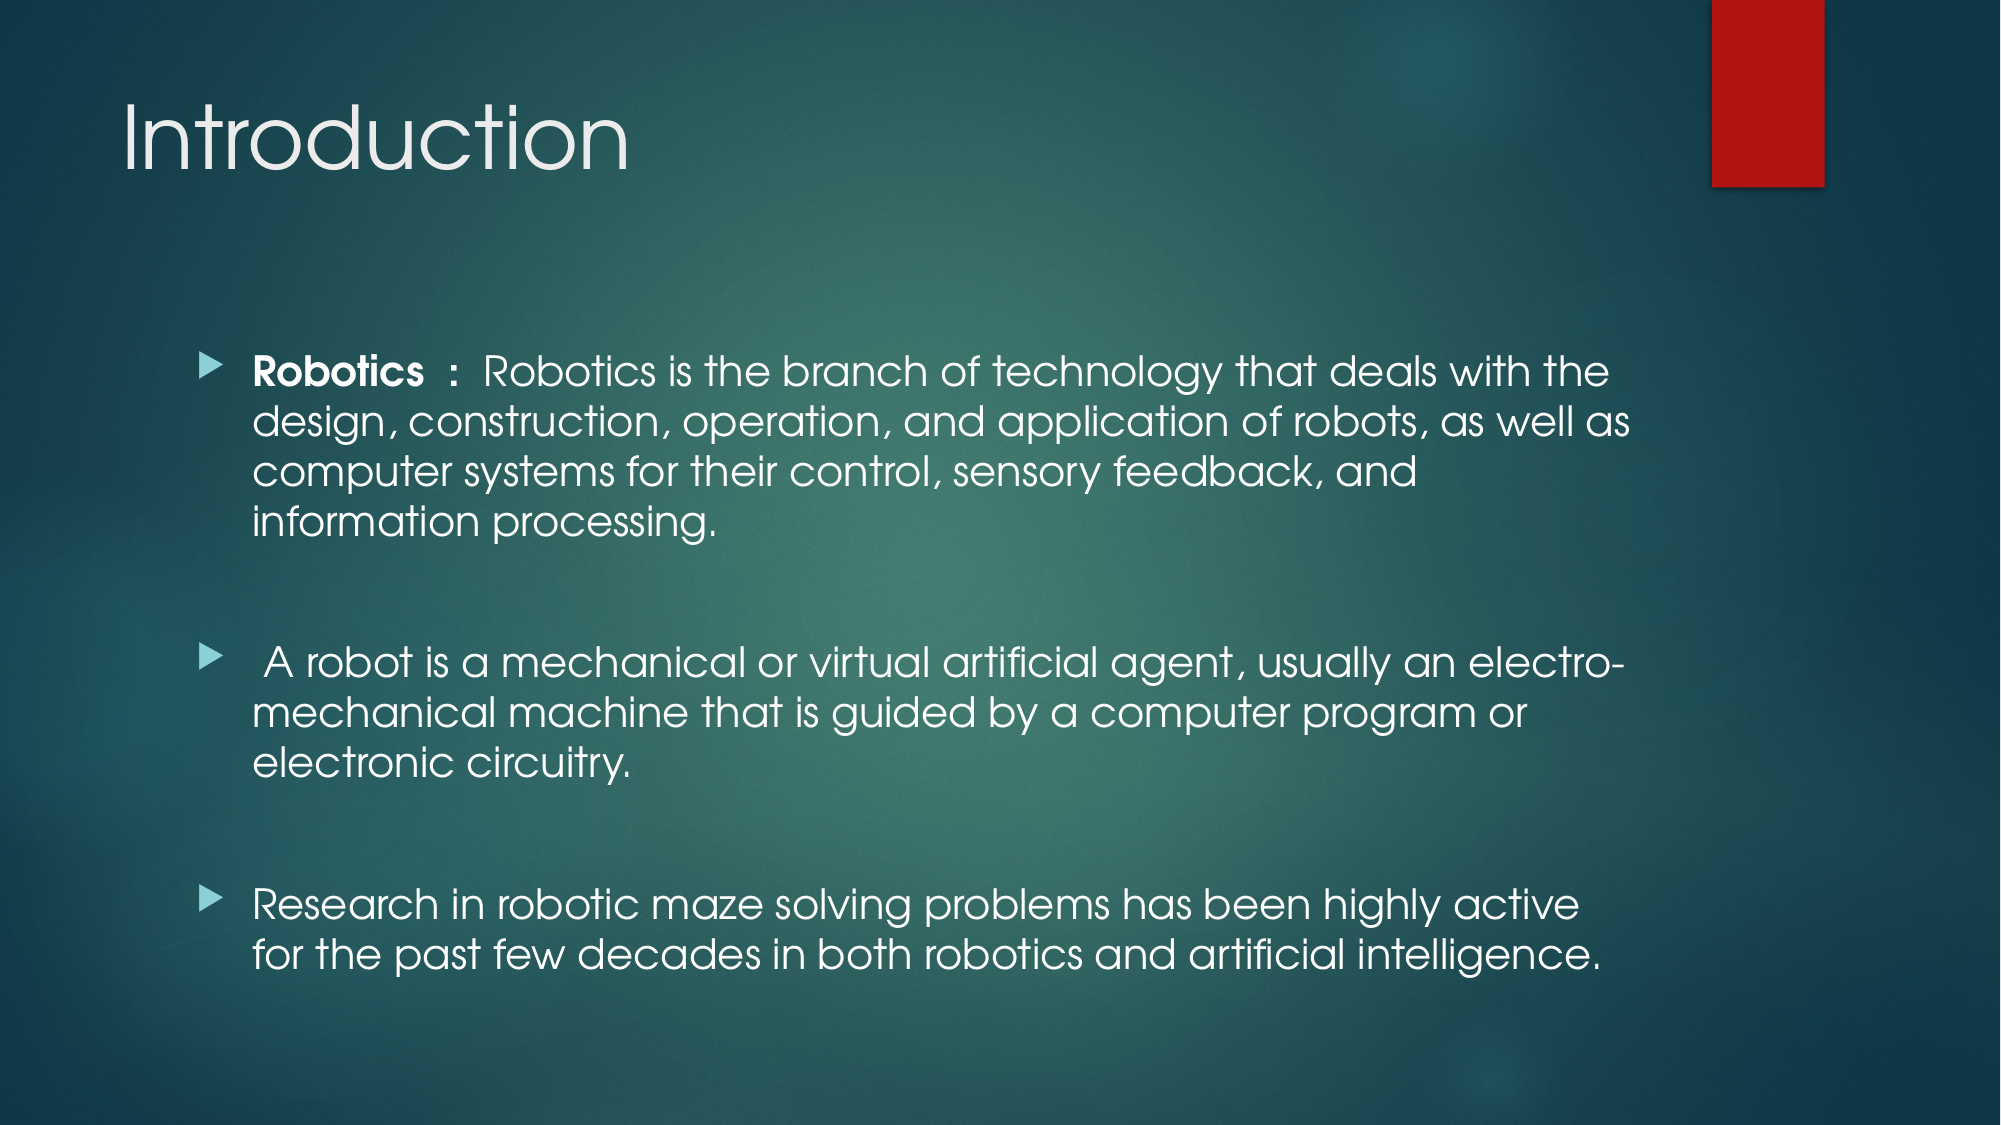

# Introduction
Robotics  :  Robotics is the branch of technology that deals with the design, construction, operation, and application of robots, as well as computer systems for their control, sensory feedback, and information processing.

 A robot is a mechanical or virtual artificial agent, usually an electro-mechanical machine that is guided by a computer program or electronic circuitry.

Research in robotic maze solving problems has been highly active for the past few decades in both robotics and artiﬁcial intelligence.